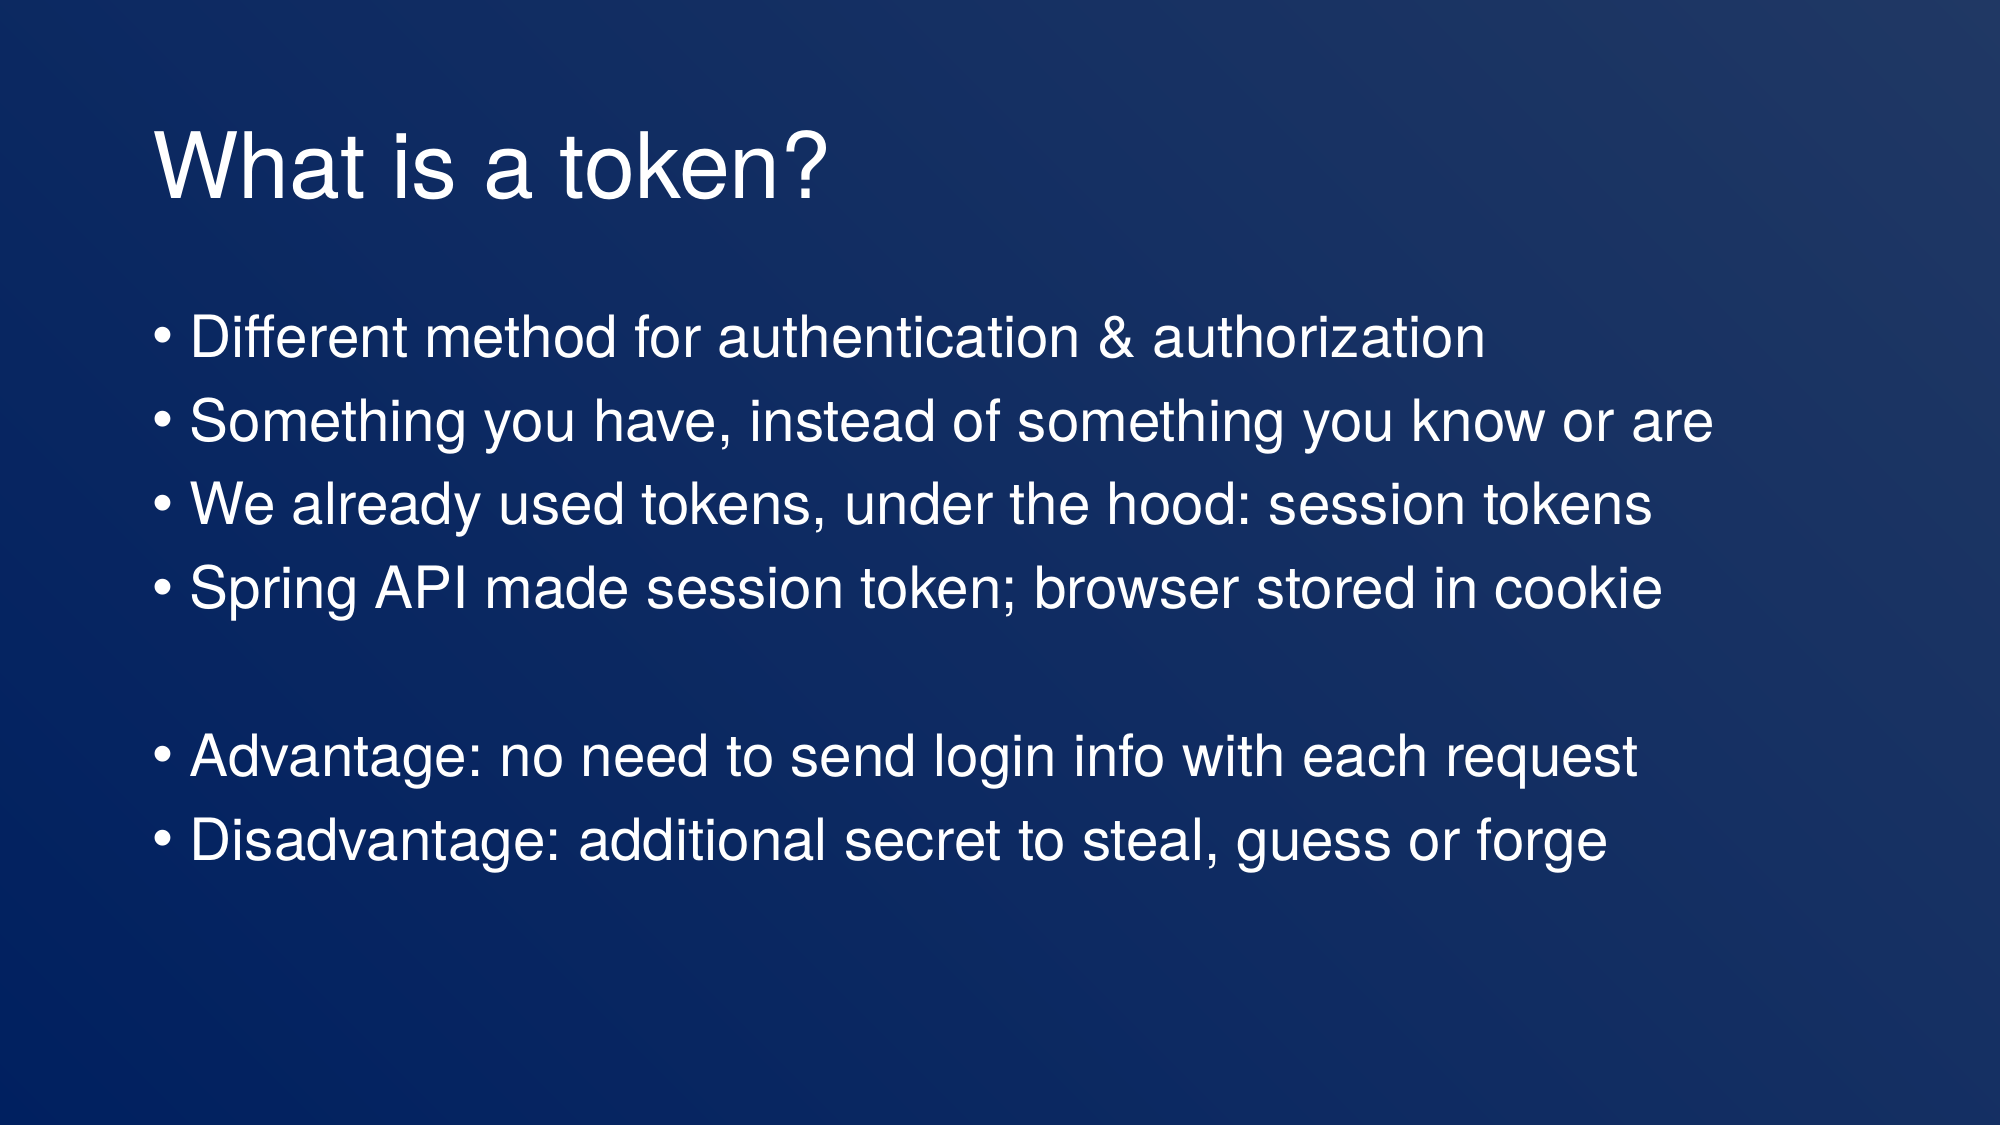

# What is a token?
Different method for authentication & authorization
Something you have, instead of something you know or are
We already used tokens, under the hood: session tokens
Spring API made session token; browser stored in cookie

Advantage: no need to send login info with each request
Disadvantage: additional secret to steal, guess or forge